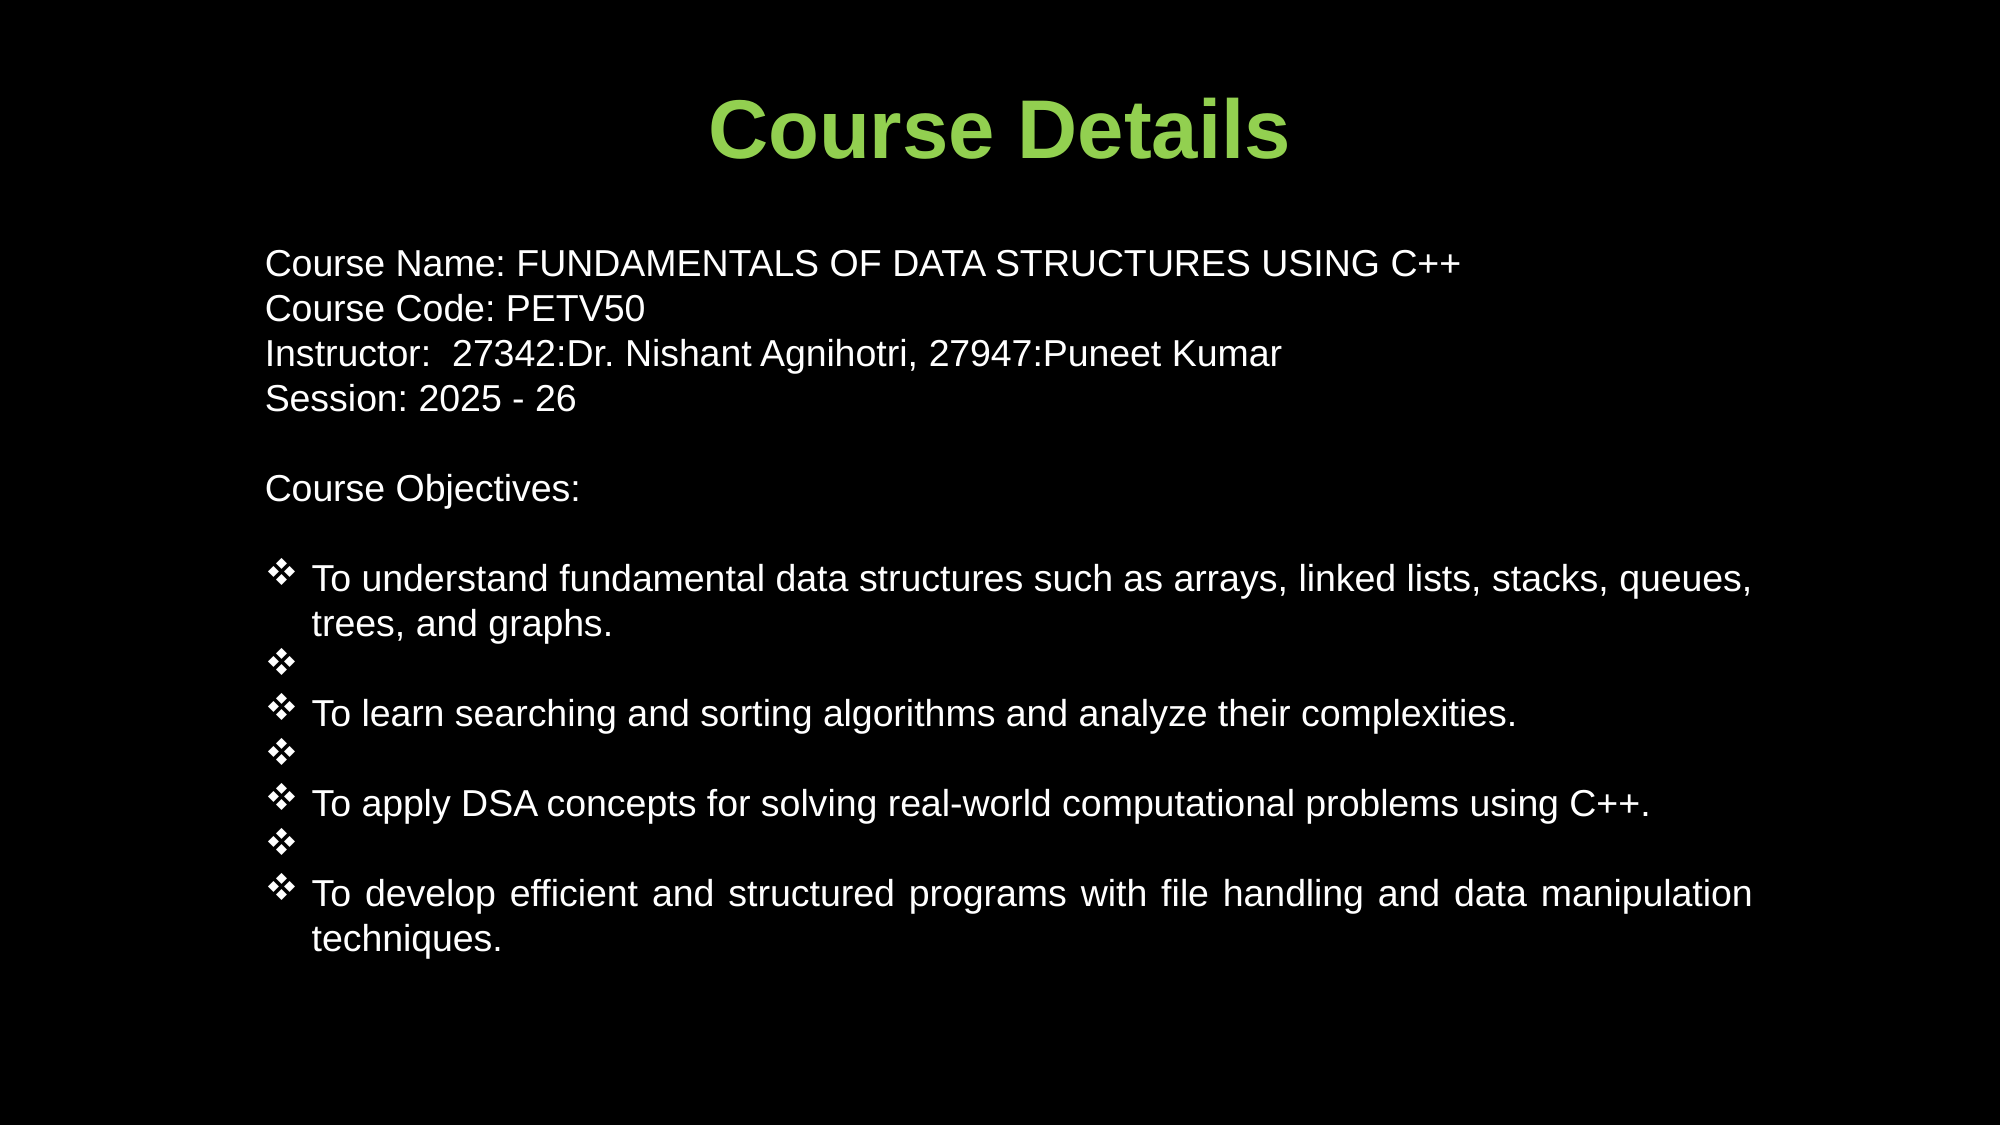

# Course Details
Course Name: FUNDAMENTALS OF DATA STRUCTURES USING C++
Course Code: PETV50
Instructor:  27342:Dr. Nishant Agnihotri, 27947:Puneet Kumar
Session: 2025 - 26

Course Objectives:

To understand fundamental data structures such as arrays, linked lists, stacks, queues, trees, and graphs.

To learn searching and sorting algorithms and analyze their complexities.

To apply DSA concepts for solving real-world computational problems using C++.

To develop efficient and structured programs with file handling and data manipulation techniques.